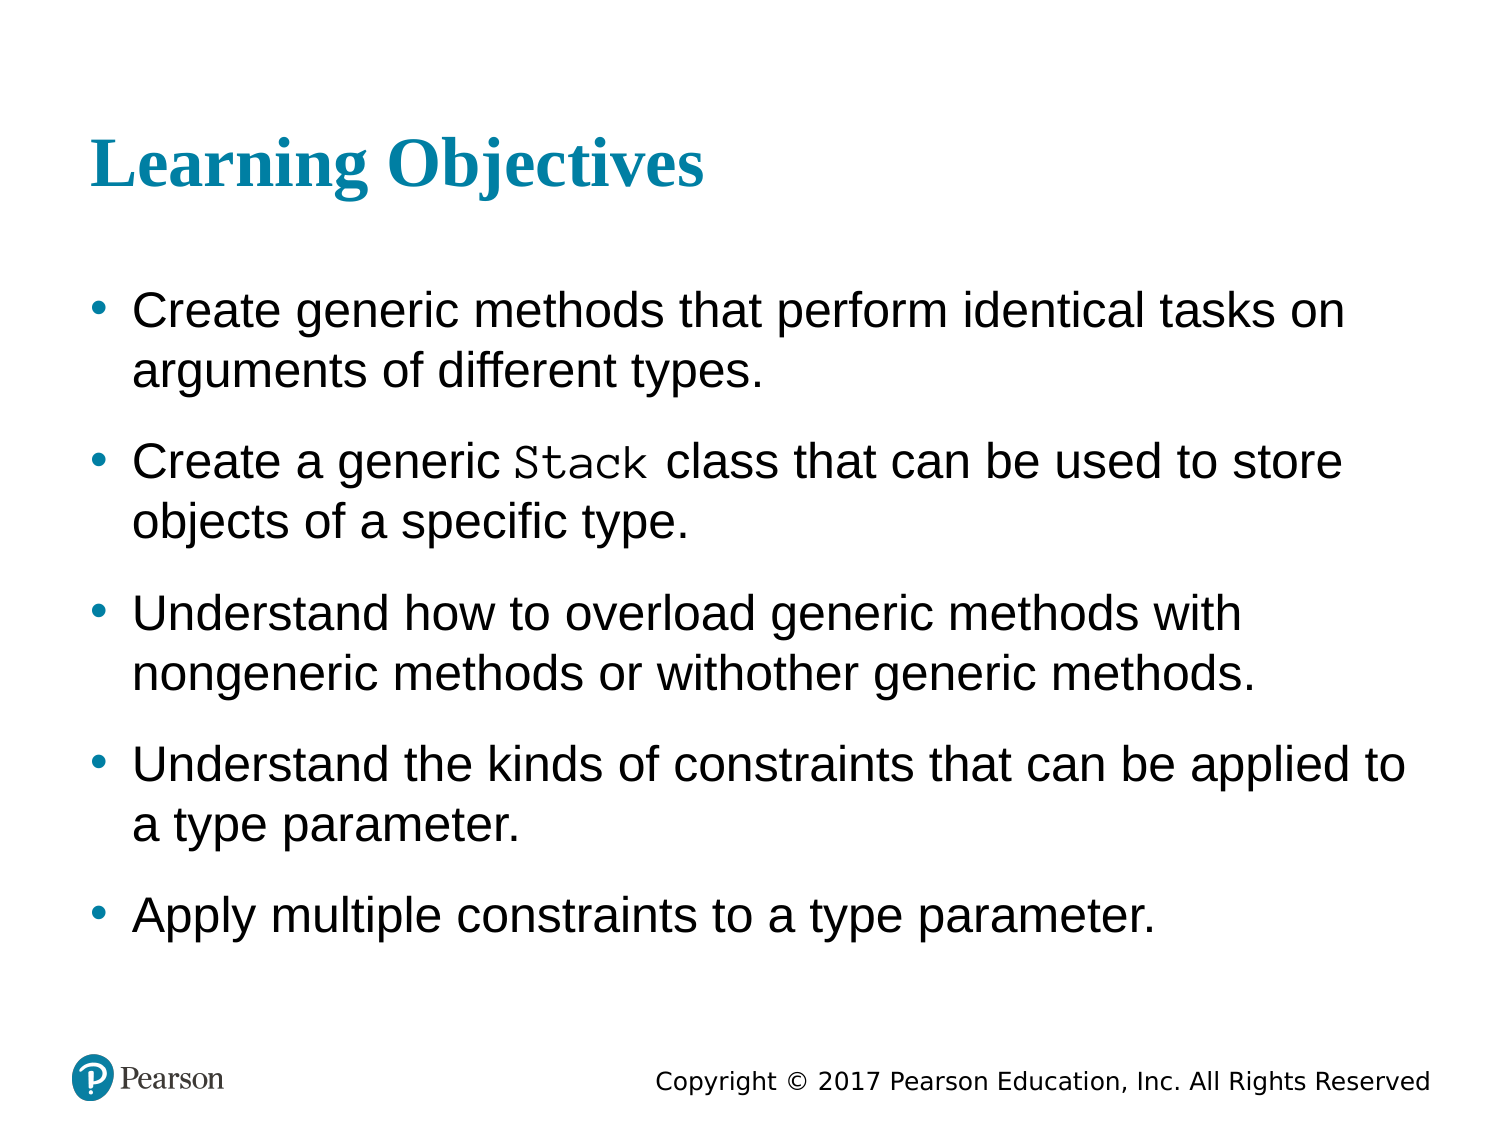

# Learning Objectives
Create generic methods that perform identical tasks on arguments of different types.
Create a generic Stack class that can be used to store objects of a specific type.
Understand how to overload generic methods with nongeneric methods or withother generic methods.
Understand the kinds of constraints that can be applied to a type parameter.
Apply multiple constraints to a type parameter.